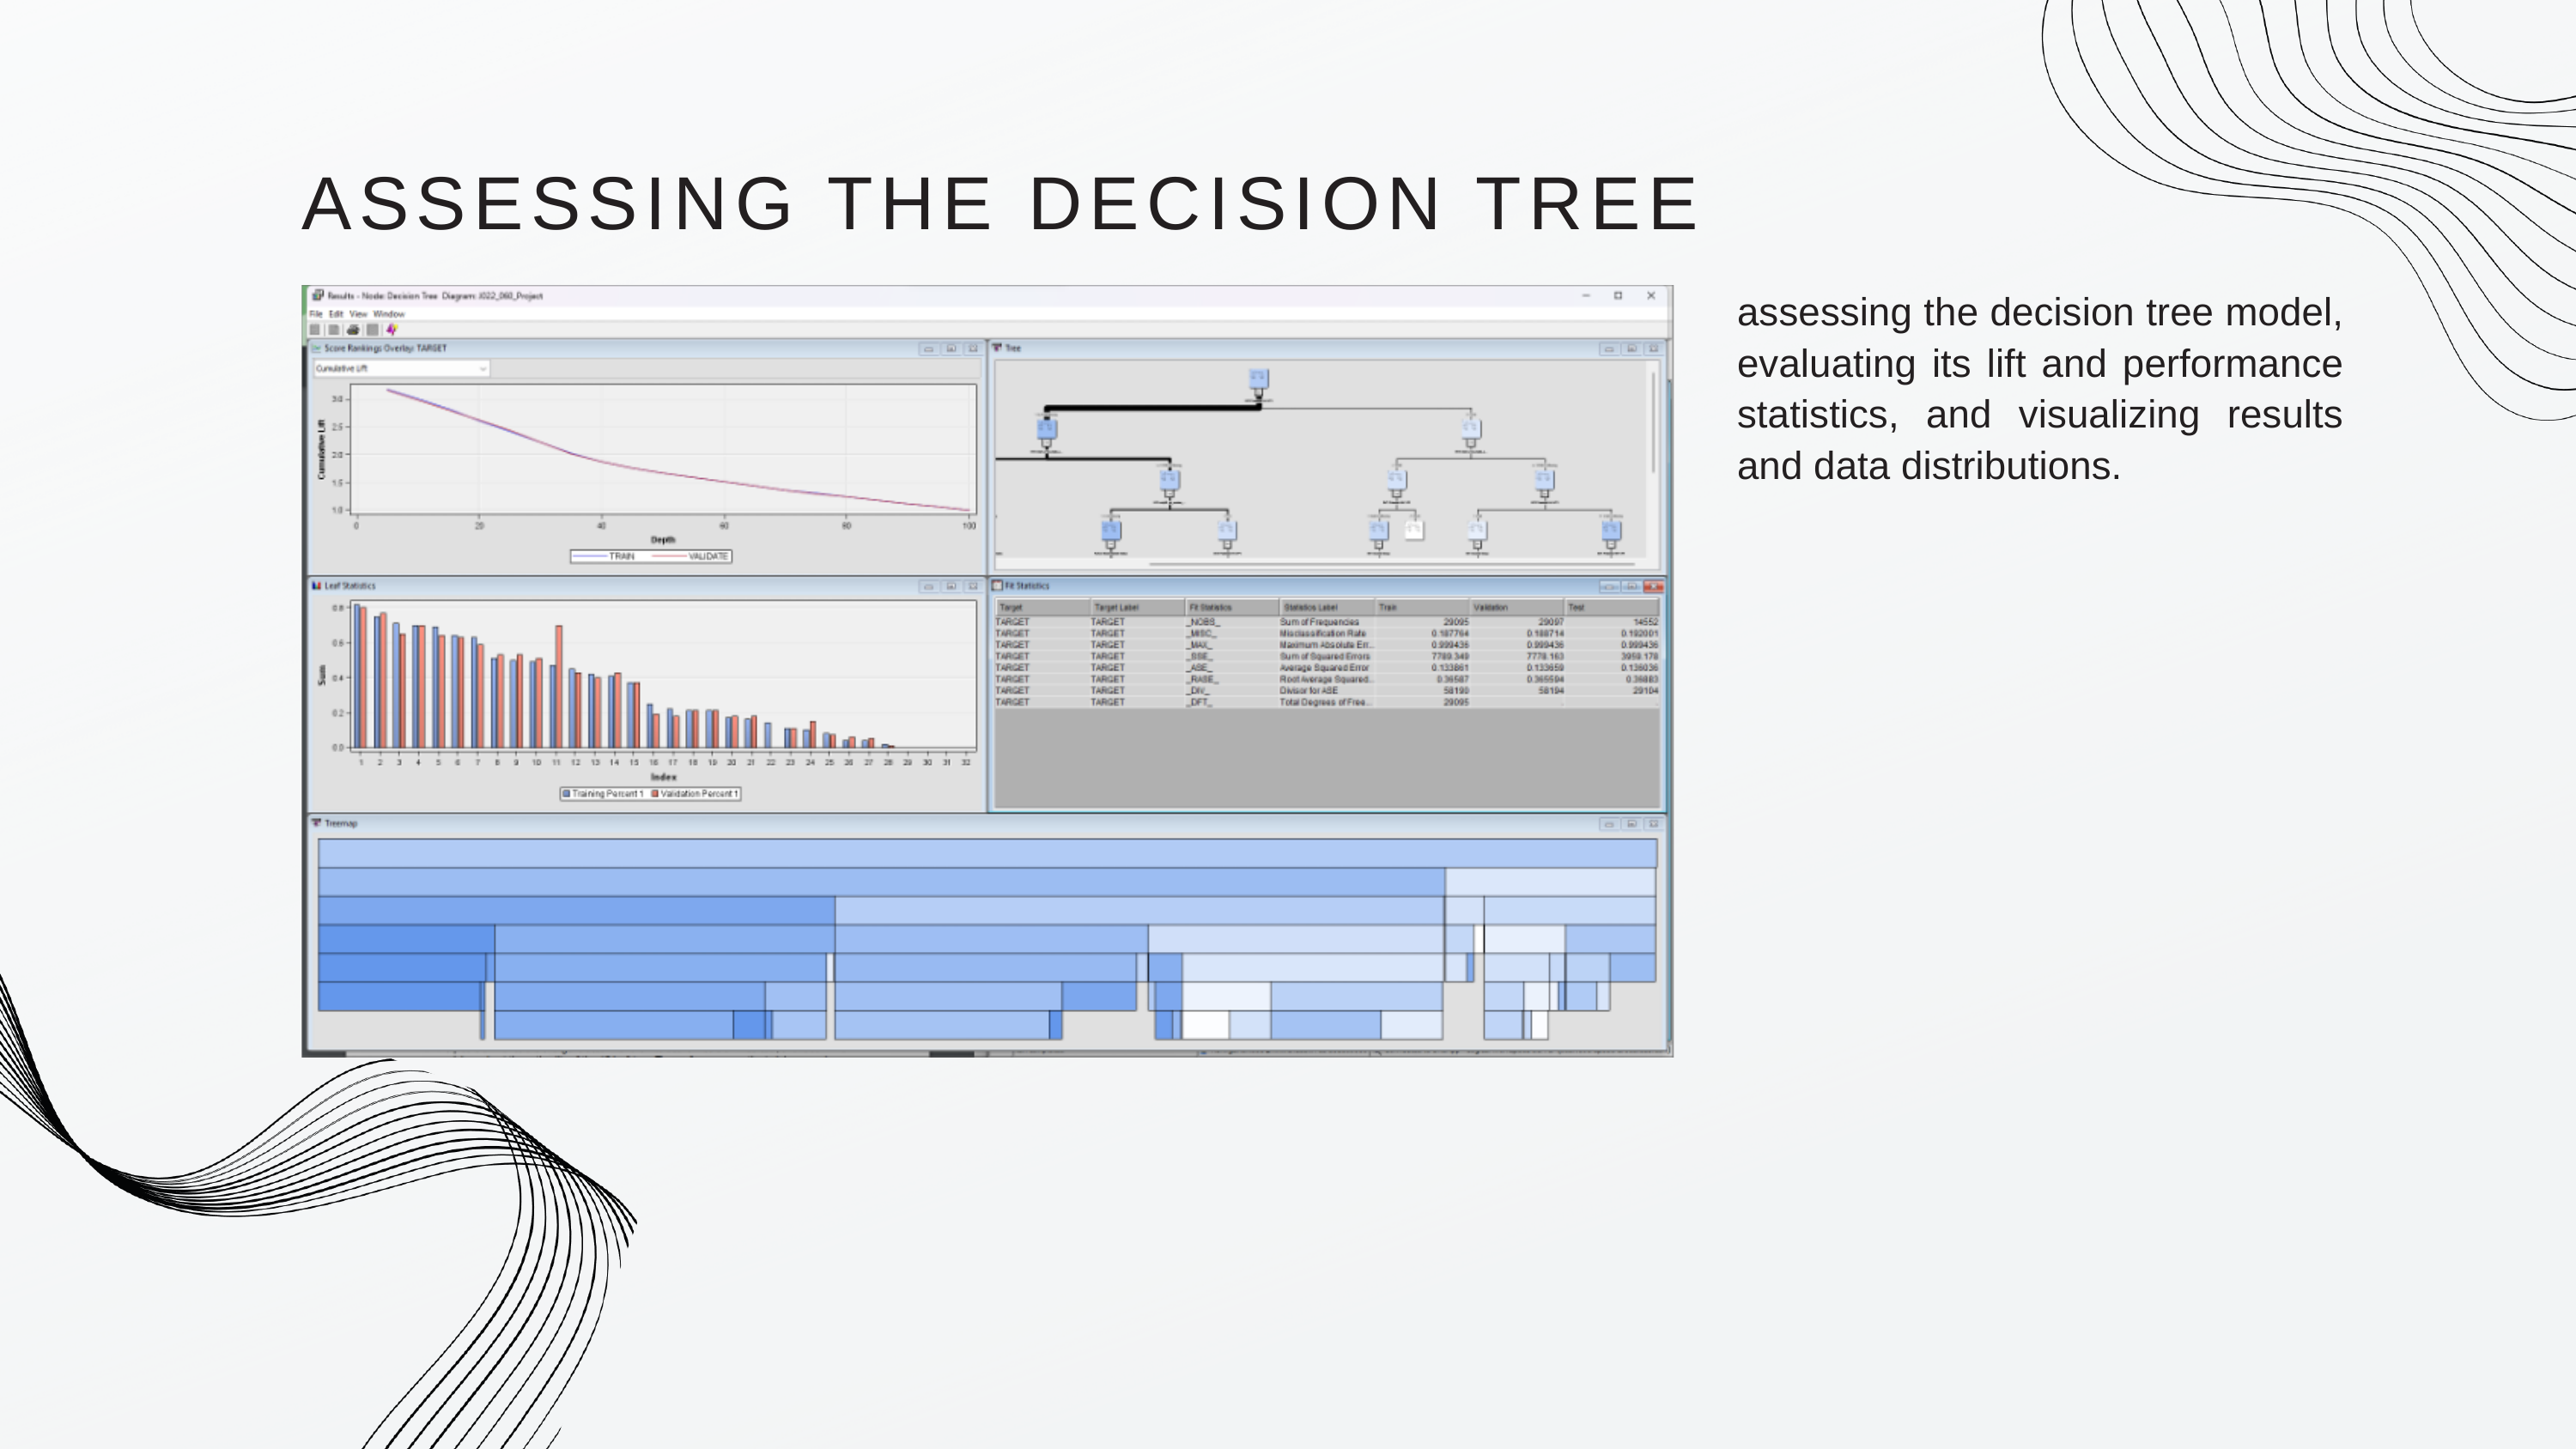

ASSESSING THE DECISION TREE
assessing the decision tree model, evaluating its lift and performance statistics, and visualizing results and data distributions.